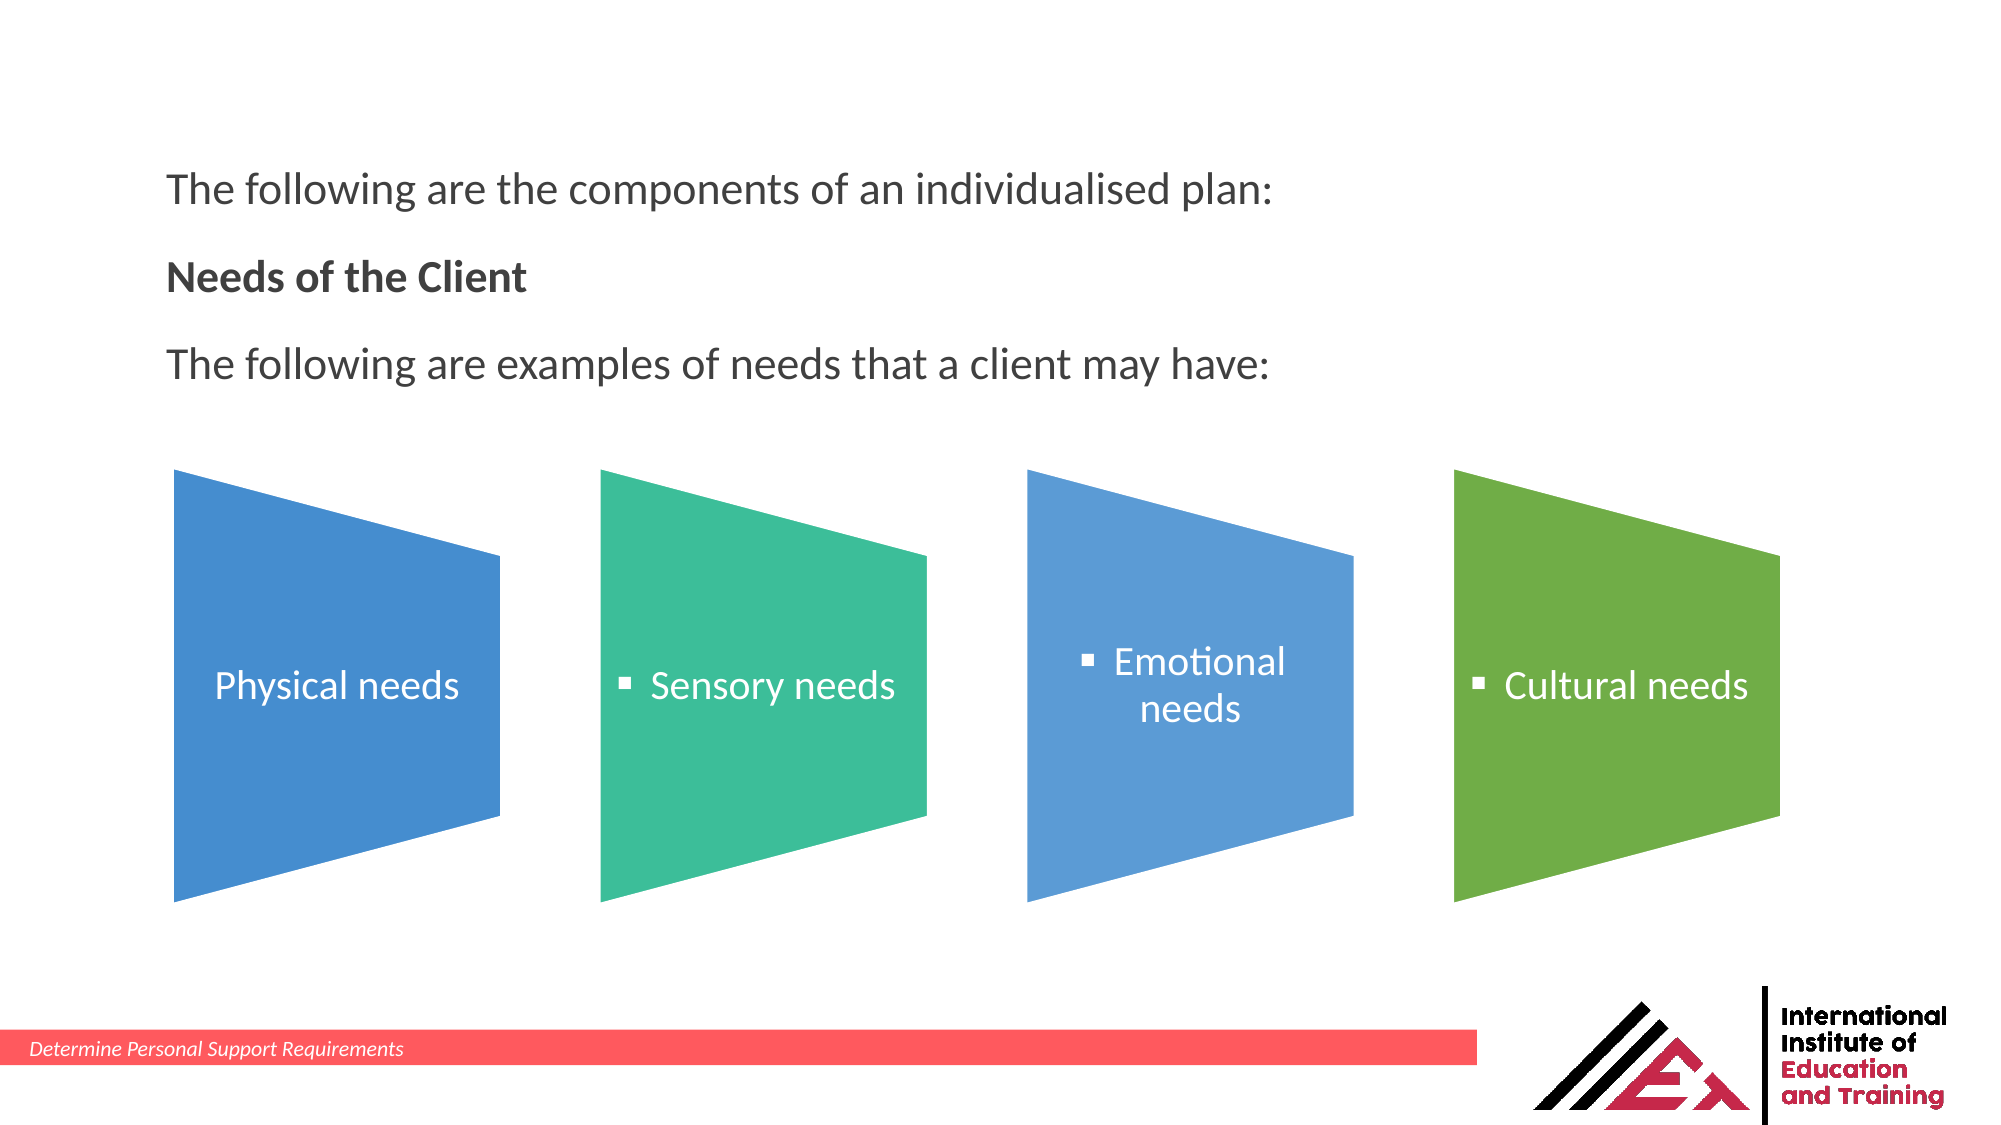

The following are the components of an individualised plan:
Needs of the Client
The following are examples of needs that a client may have:

Physical needs
Sensory needs
Emotional needs
Cultural needs
Determine Personal Support Requirements